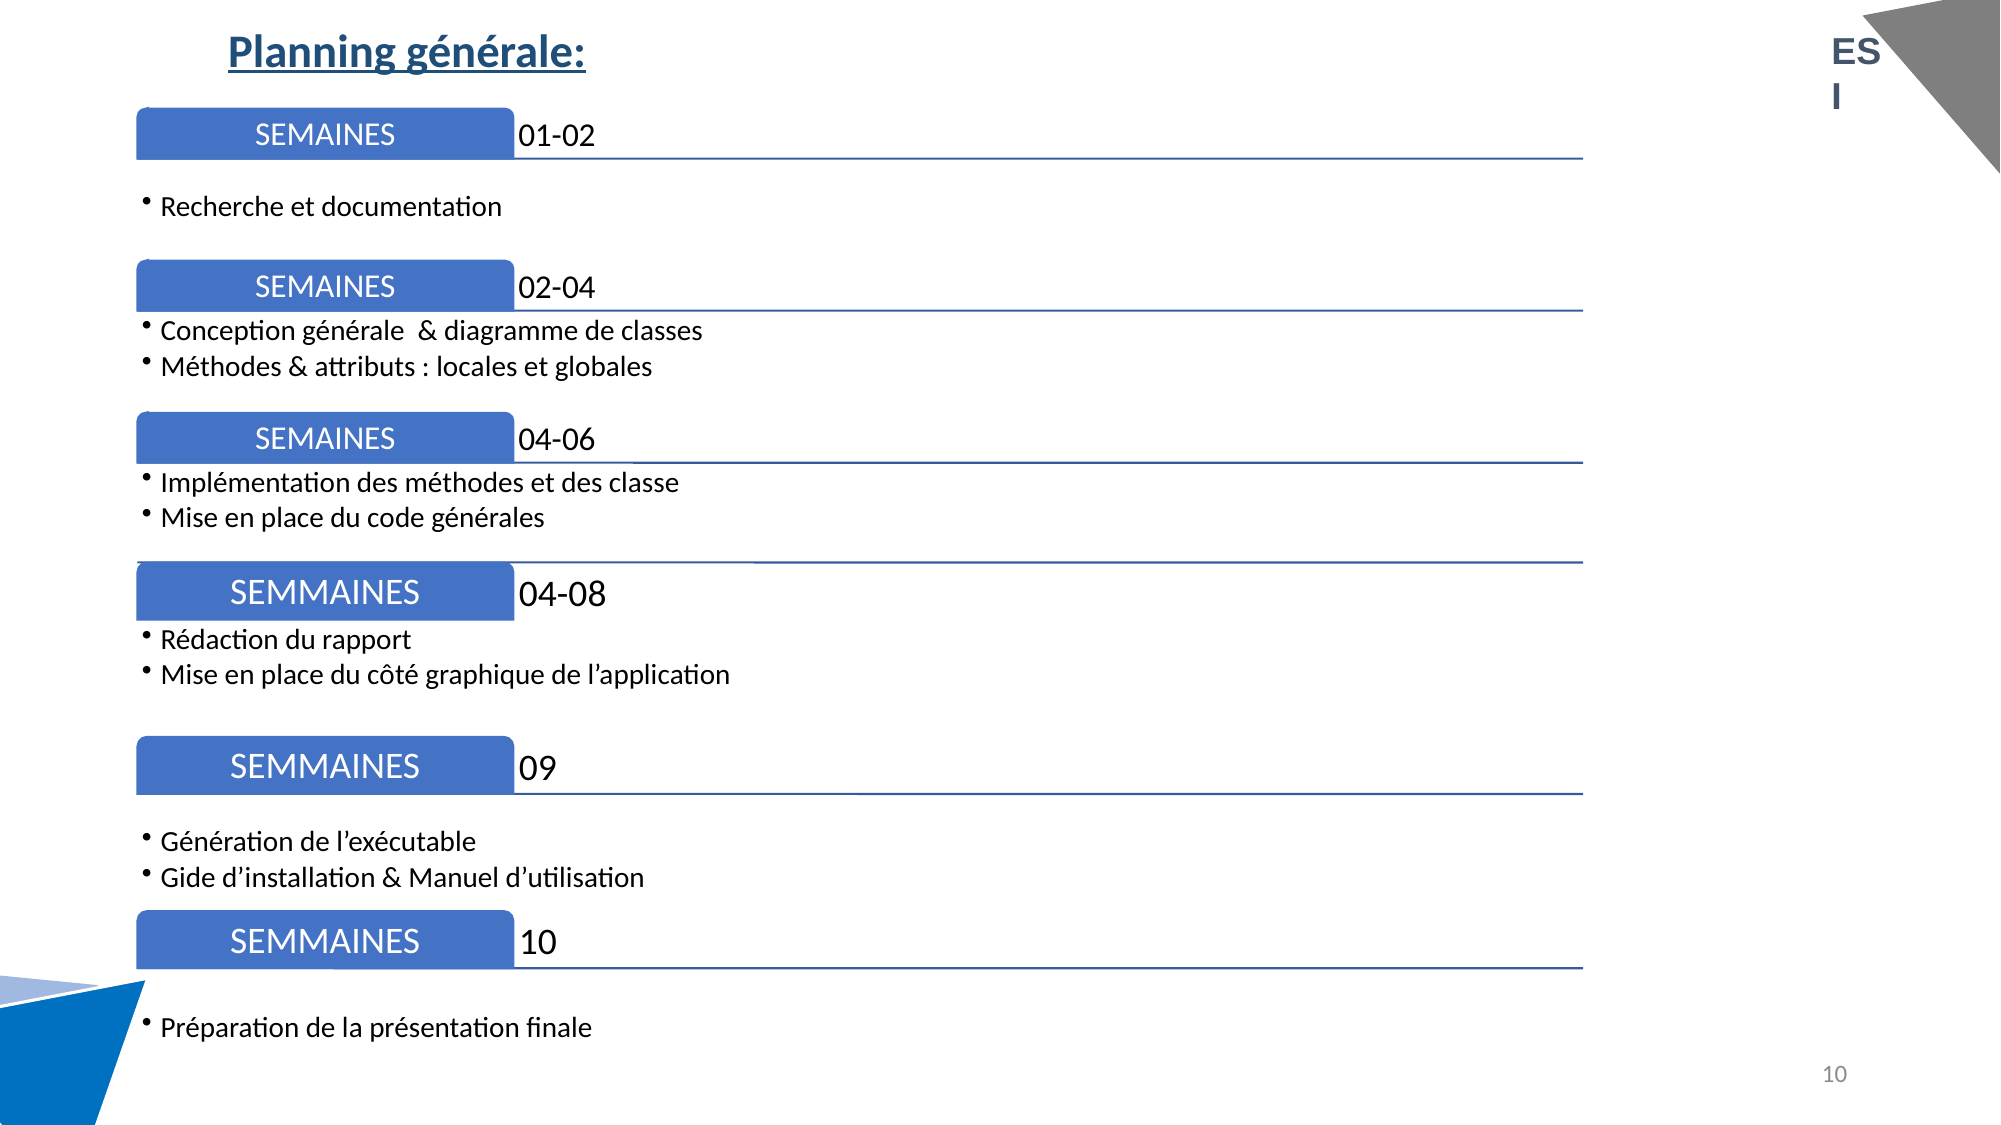

# Planning générale:
ESI
01-02
SEMAINES

Recherche et documentation
02-04
SEMAINES
Conception générale  & diagramme de classes
Méthodes & attributs : locales et globales
04-06
SEMAINES
Implémentation des méthodes et des classe
Mise en place du code générales
04-08
SEMMAINES
Rédaction du rapport
Mise en place du côté graphique de l’application
09
SEMMAINES

Génération de l’exécutable
Gide d’installation & Manuel d’utilisation

10
SEMMAINES

Préparation de la présentation finale

10